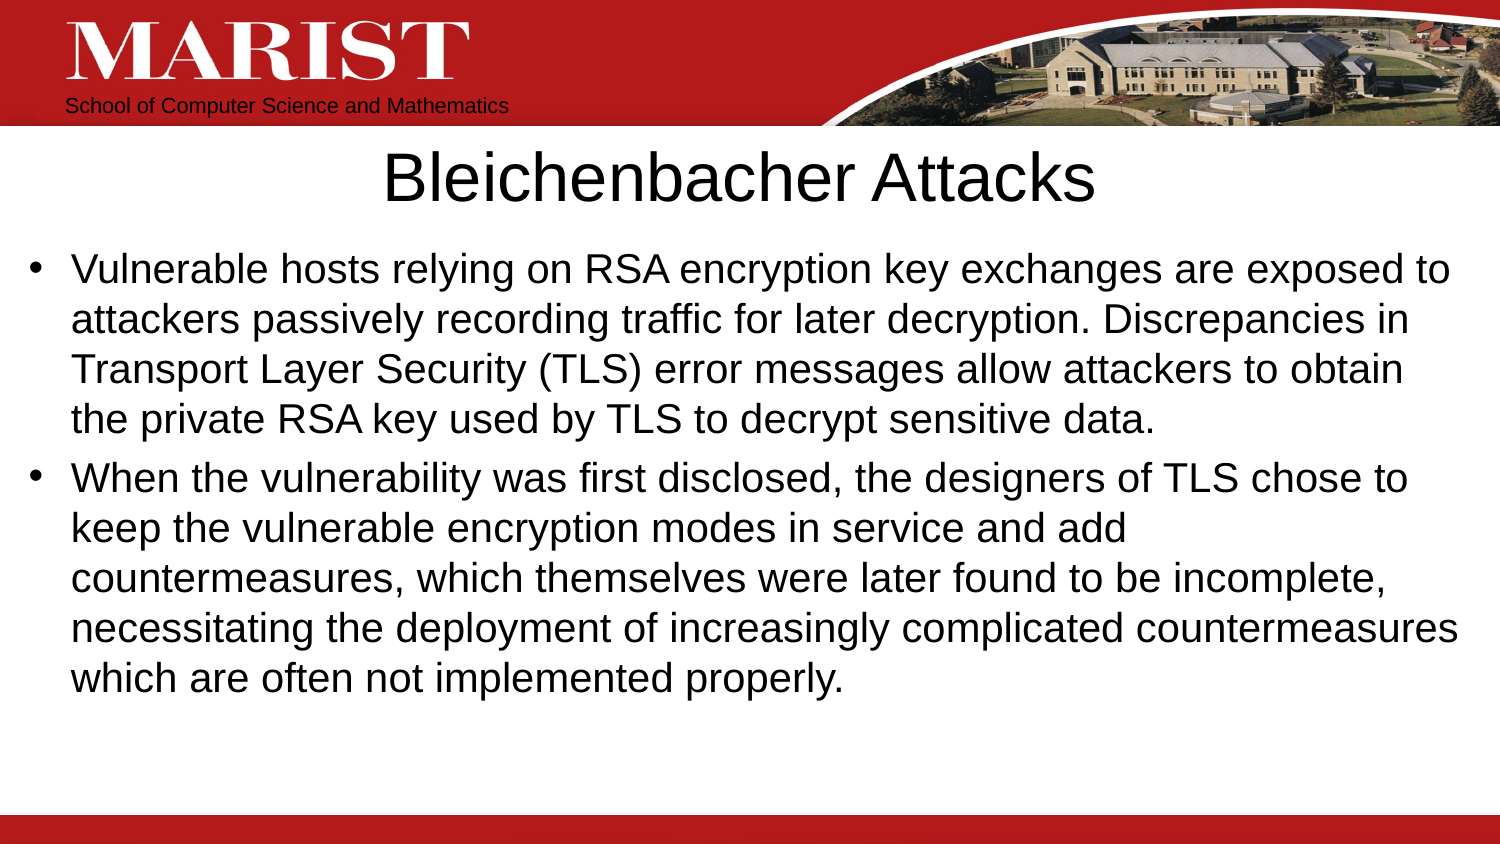

# Bleichenbacher Attacks
Vulnerable hosts relying on RSA encryption key exchanges are exposed to attackers passively recording traffic for later decryption. Discrepancies in Transport Layer Security (TLS) error messages allow attackers to obtain the private RSA key used by TLS to decrypt sensitive data.
When the vulnerability was first disclosed, the designers of TLS chose to keep the vulnerable encryption modes in service and add countermeasures, which themselves were later found to be incomplete, necessitating the deployment of increasingly complicated countermeasures which are often not implemented properly.
32